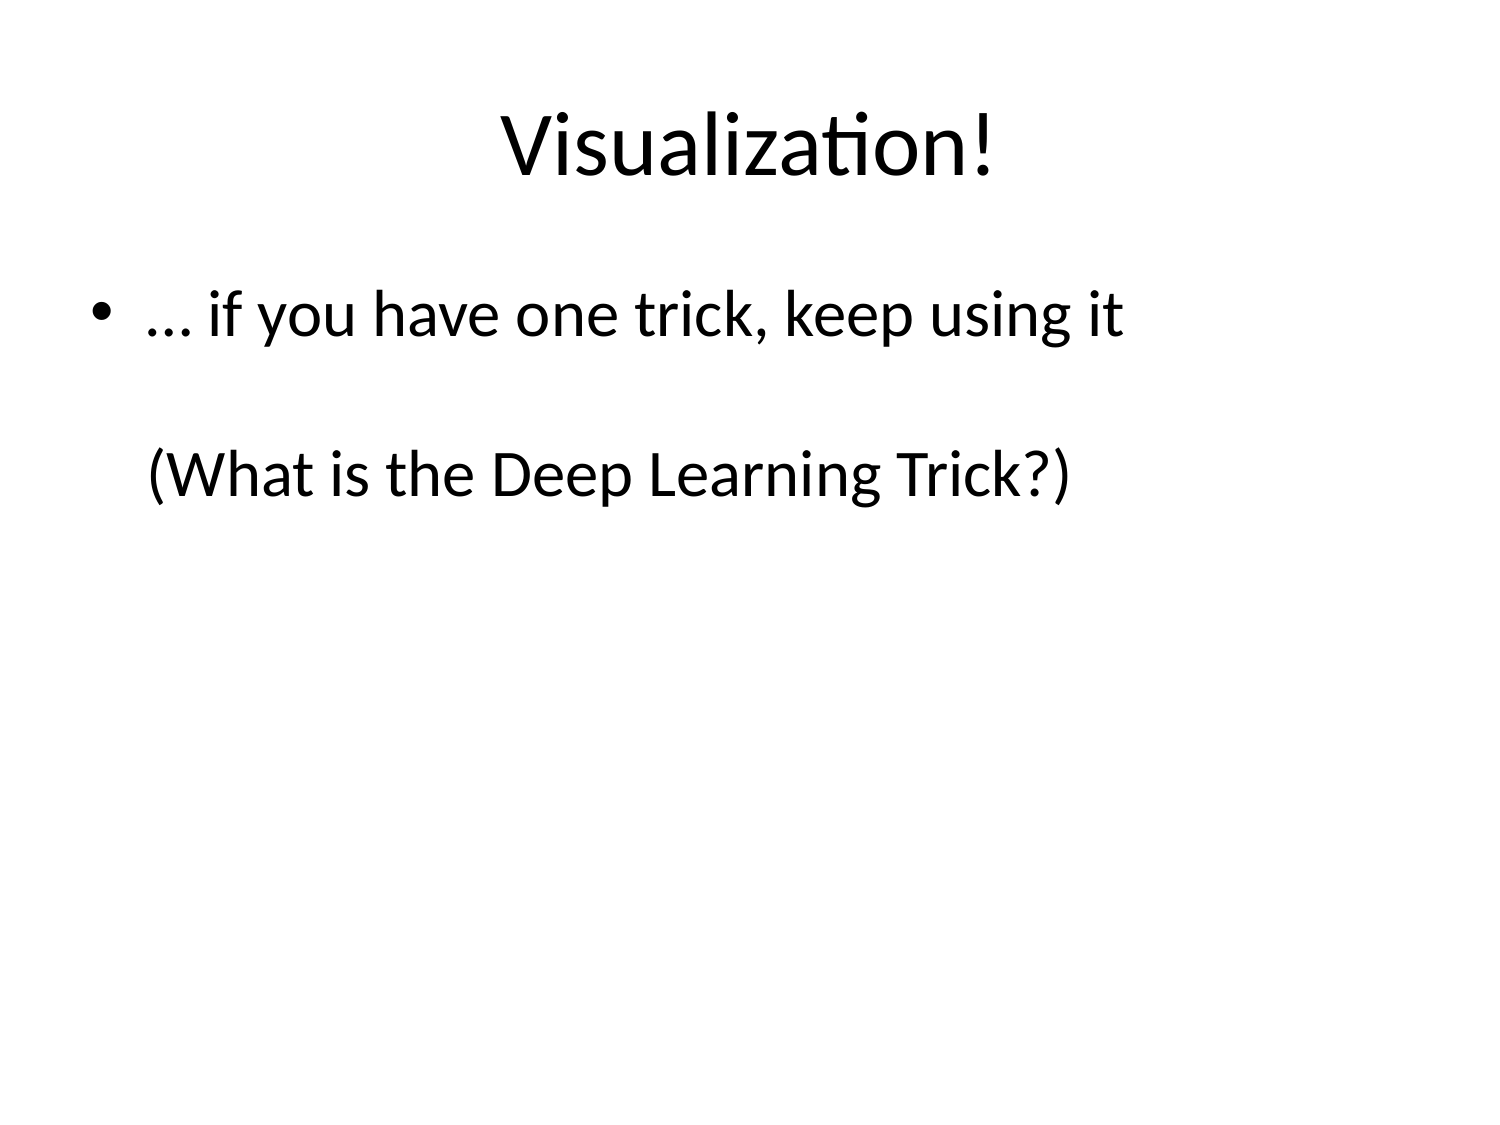

# Visualization!
… if you have one trick, keep using it
(What is the Deep Learning Trick?)